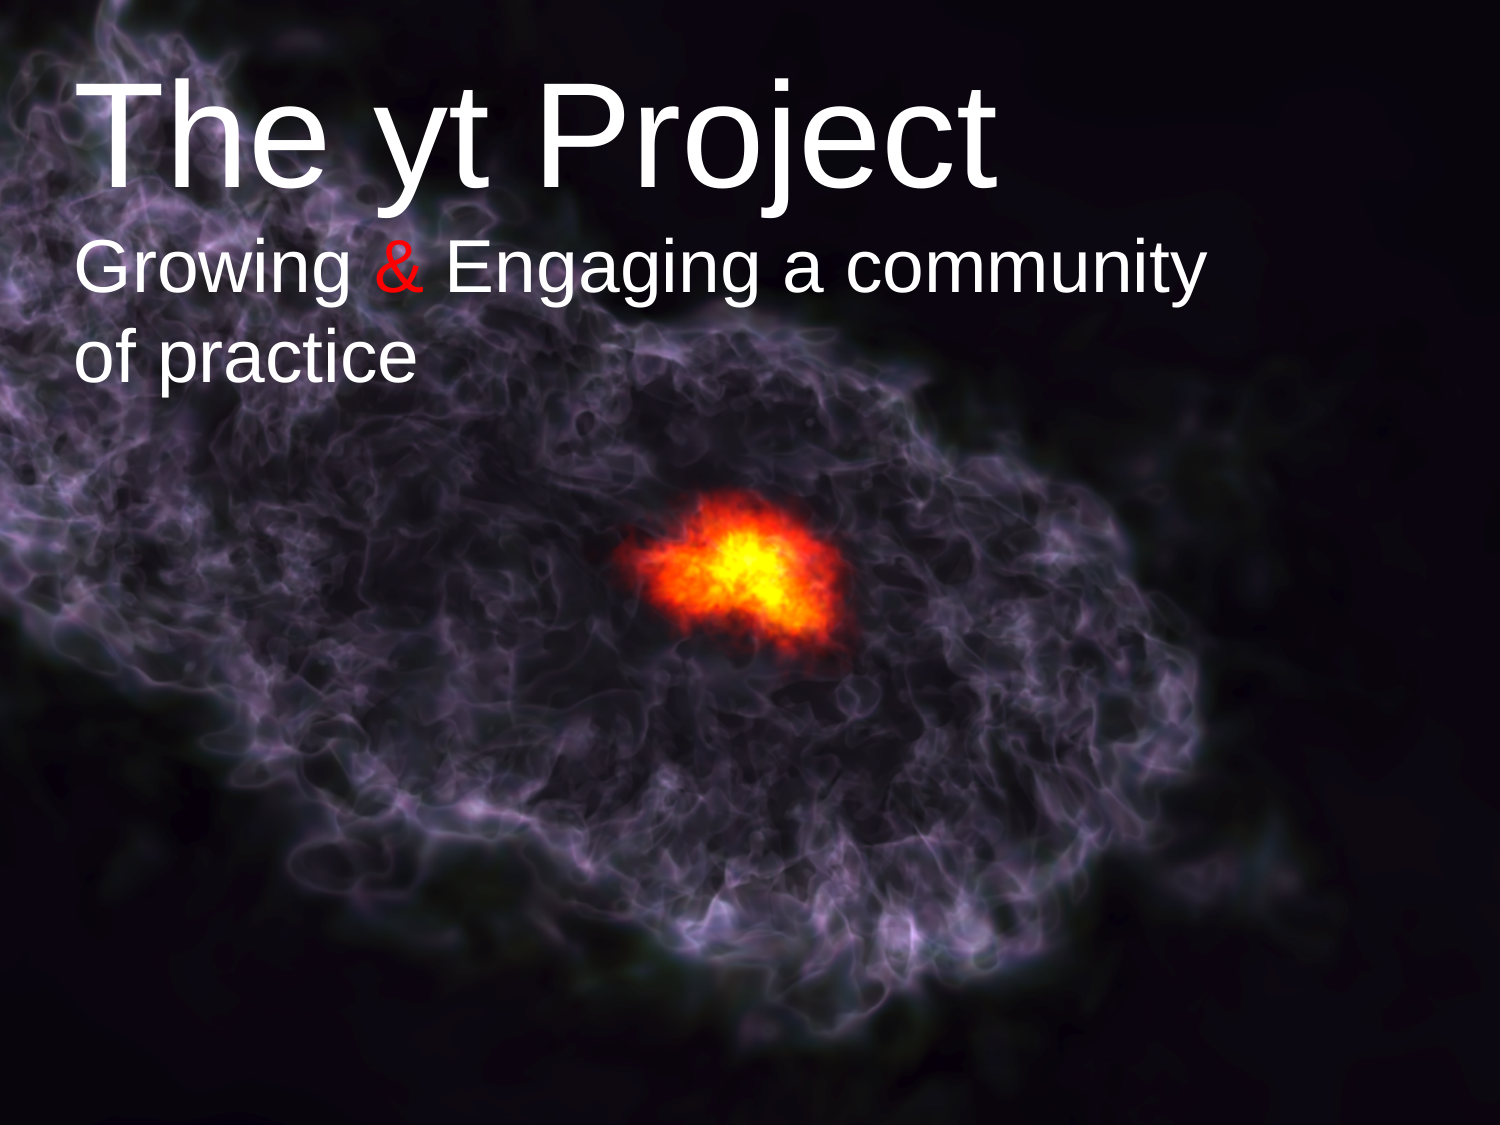

The yt Project
Growing & Engaging a community of practice